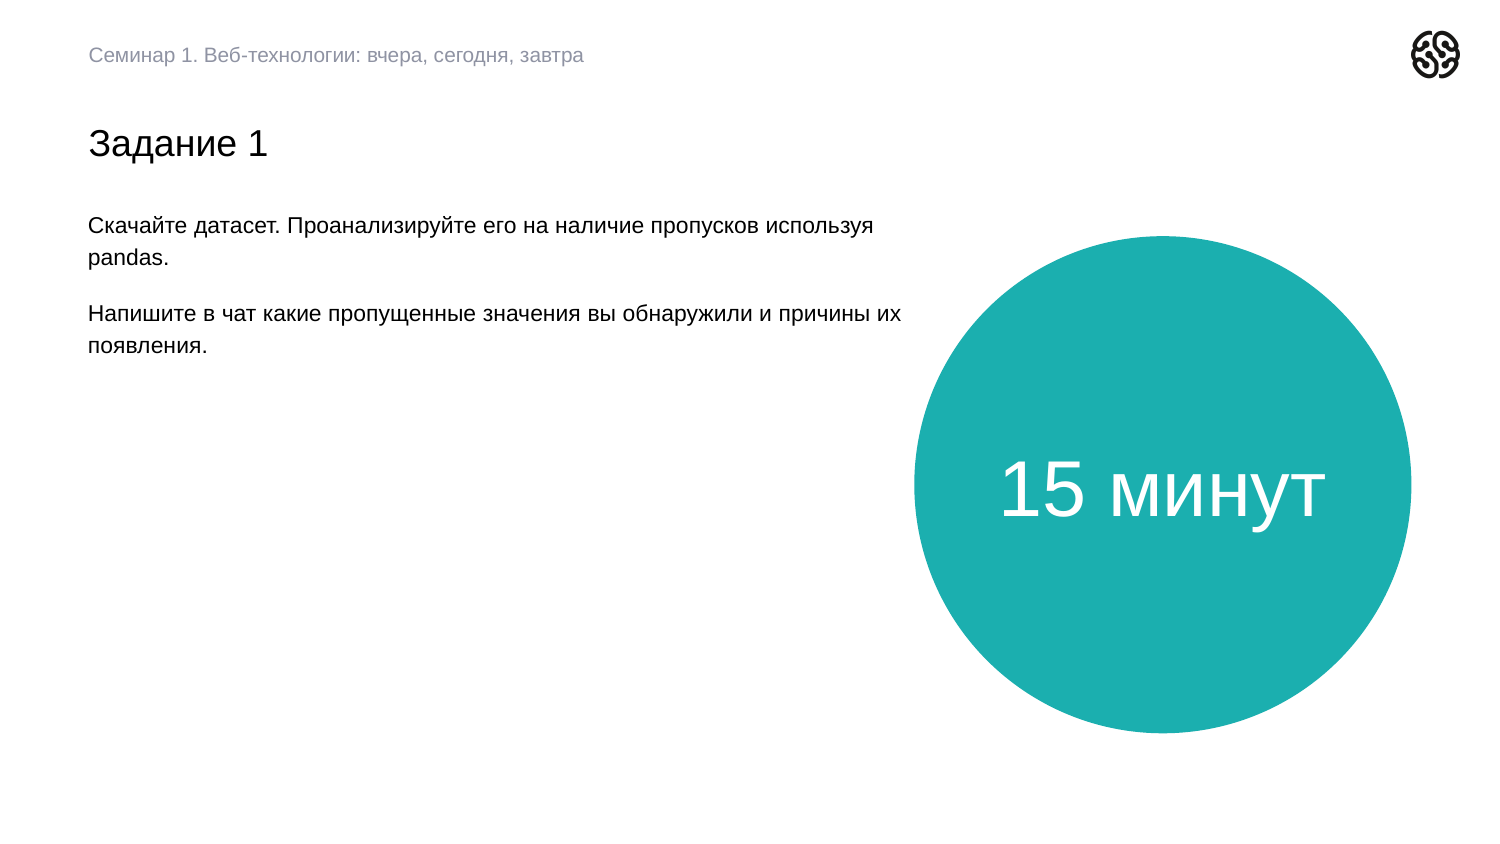

Семинар 1. Веб-технологии: вчера, сегодня, завтра
# Задание 1
Скачайте датасет. Проанализируйте его на наличие пропусков используя pandas.
Напишите в чат какие пропущенные значения вы обнаружили и причины их появления.

15 минут